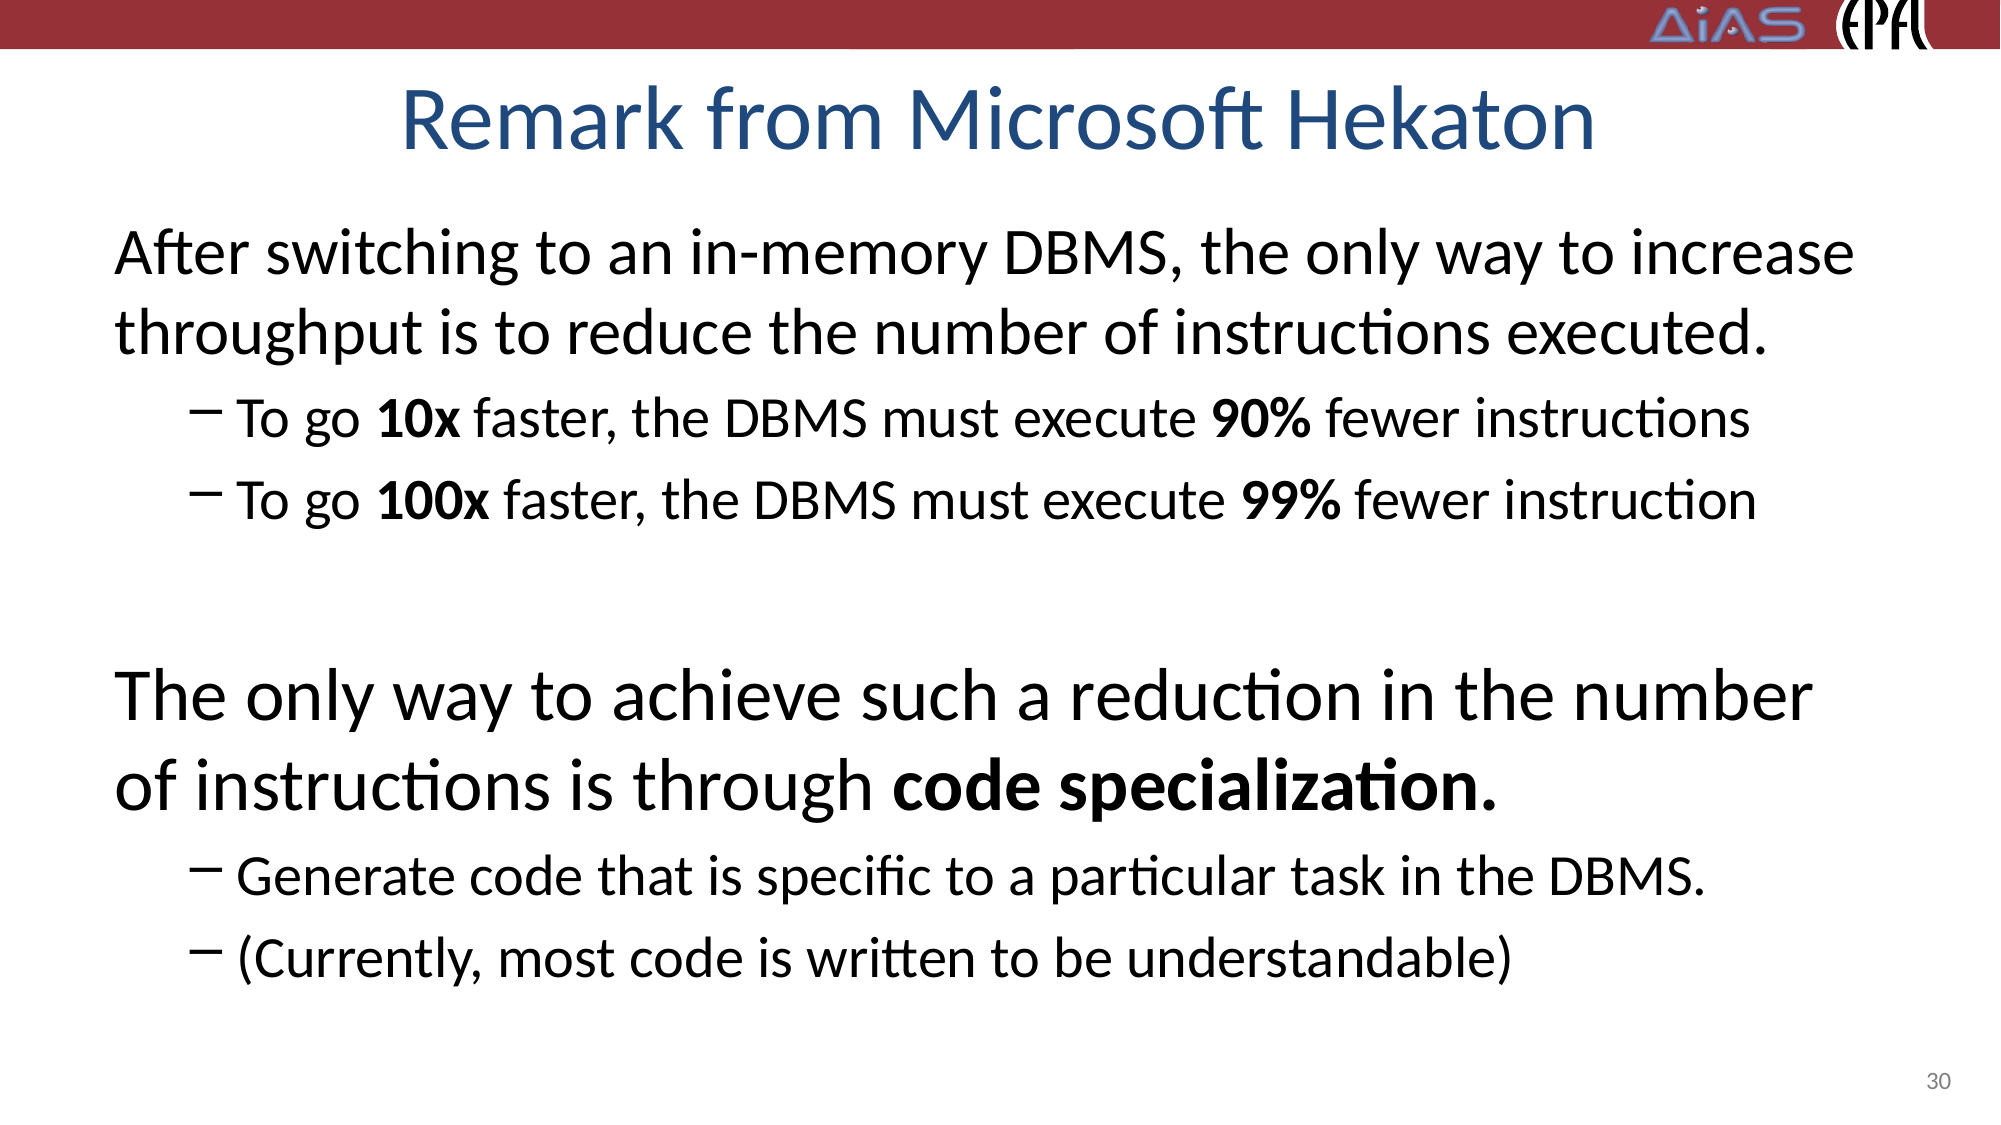

# Remark from Microsoft Hekaton
After switching to an in-memory DBMS, the only way to increase throughput is to reduce the number of instructions executed.
To go 10x faster, the DBMS must execute 90% fewer instructions
To go 100x faster, the DBMS must execute 99% fewer instruction

The only way to achieve such a reduction in the number of instructions is through code specialization.
Generate code that is specific to a particular task in the DBMS.
(Currently, most code is written to be understandable)
30